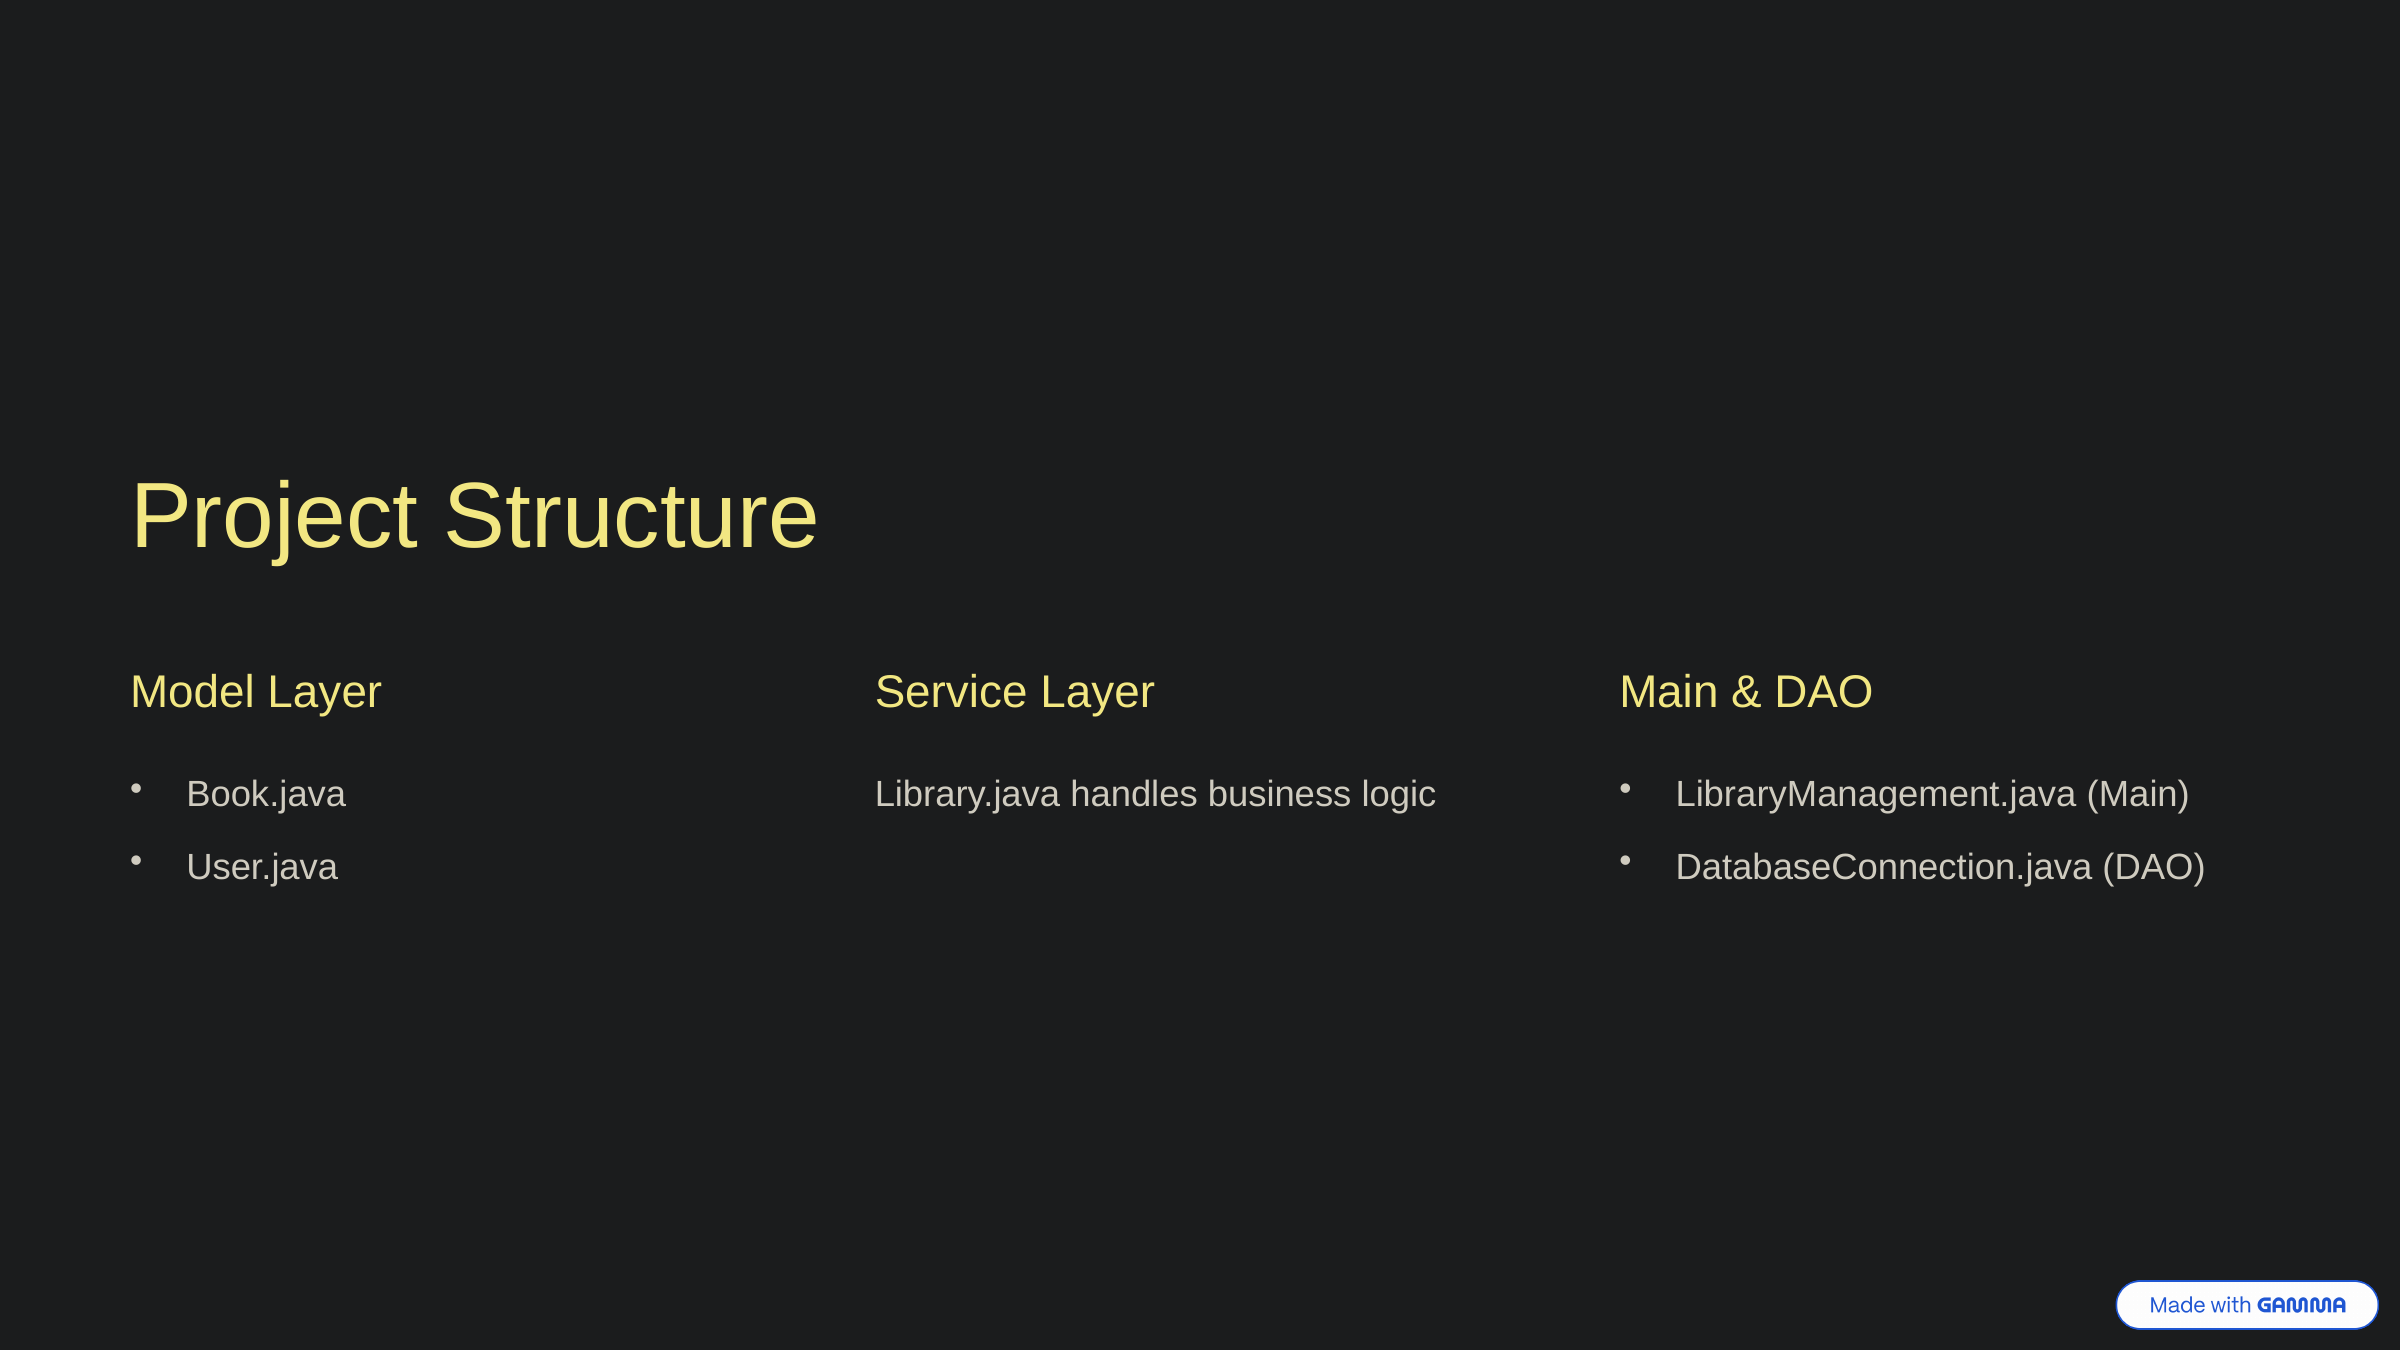

Project Structure
Model Layer
Service Layer
Main & DAO
Book.java
Library.java handles business logic
LibraryManagement.java (Main)
User.java
DatabaseConnection.java (DAO)